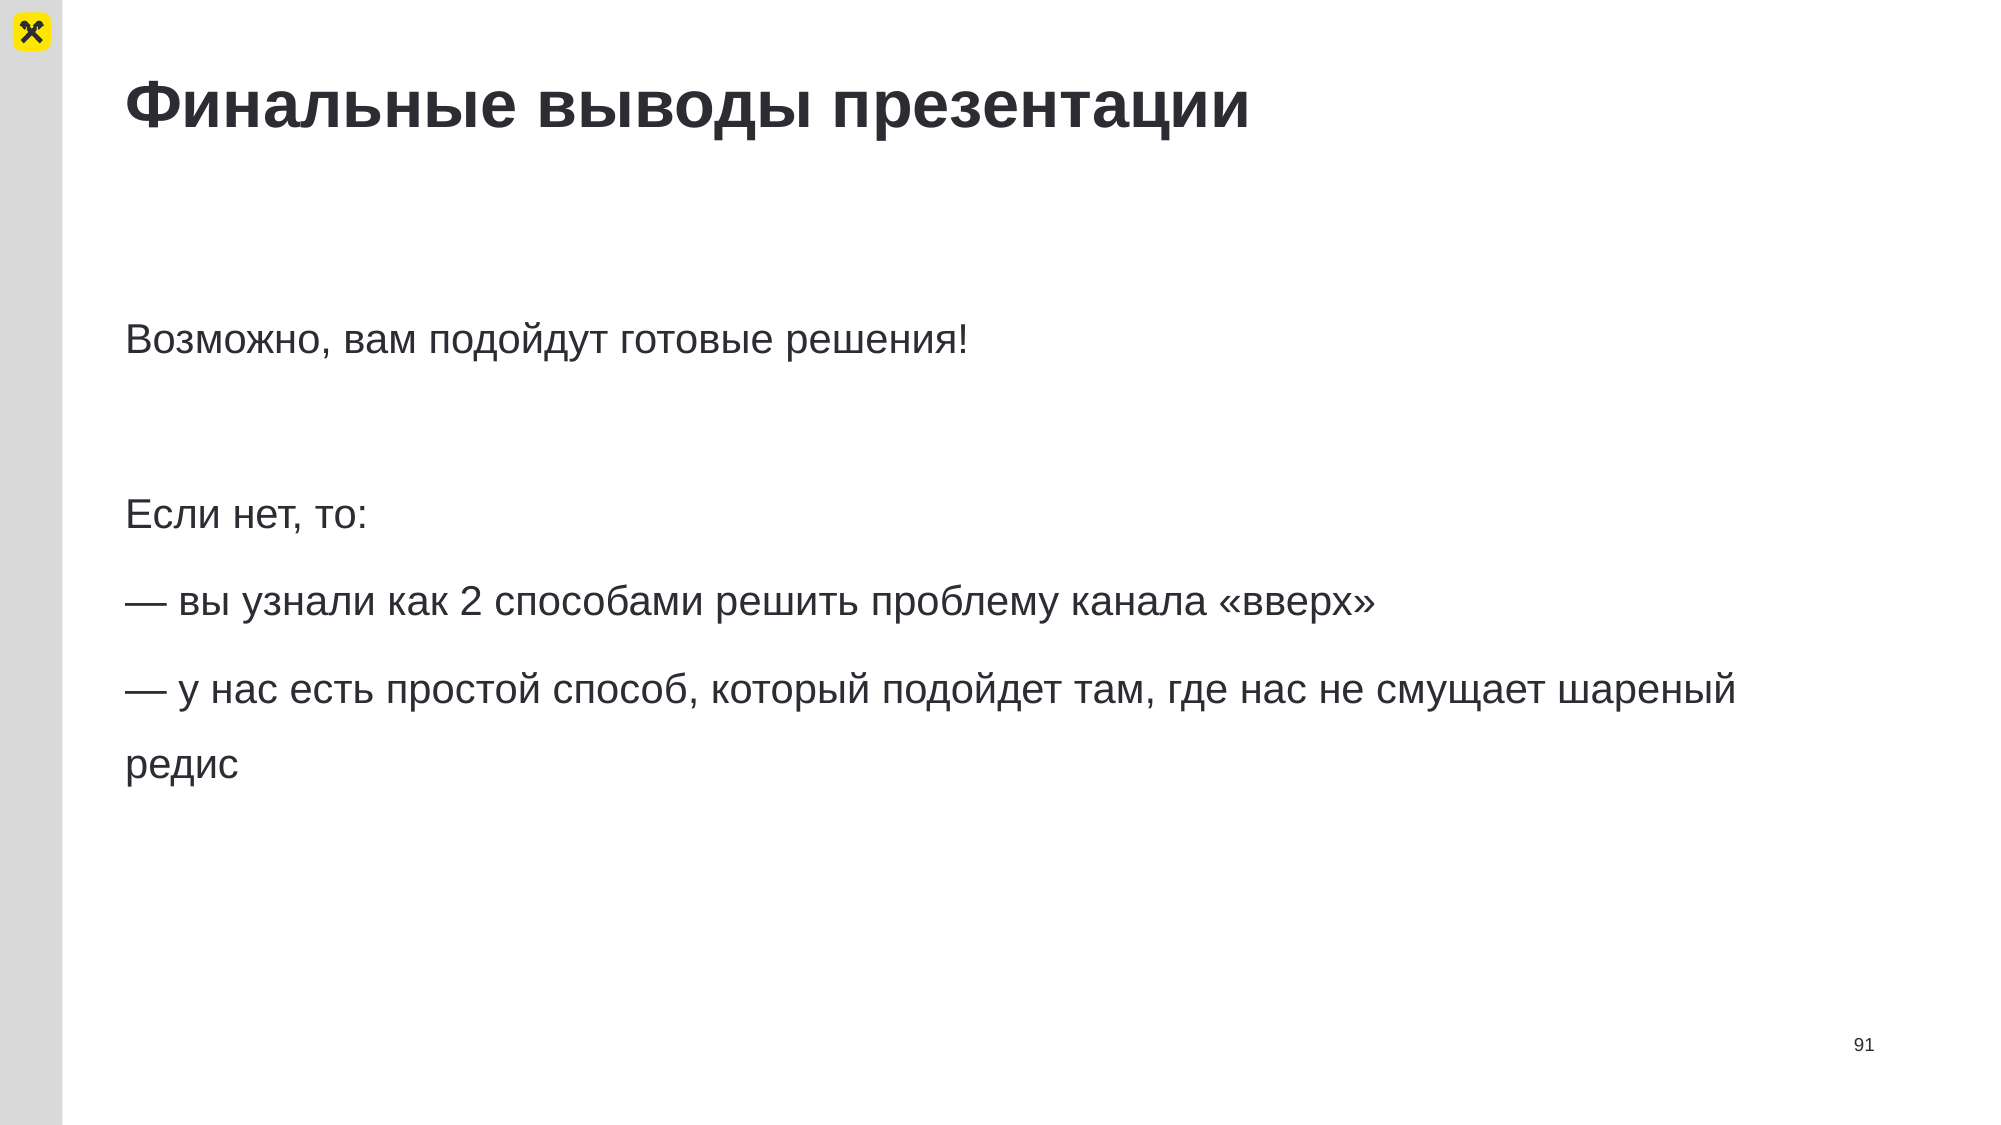

# Финальные выводы презентации
Возможно, вам подойдут готовые решения!

Если нет, то:
— вы узнали как 2 способами решить проблему канала «вверх»
— у нас есть простой способ, который подойдет там, где нас не смущает шареный редис
91